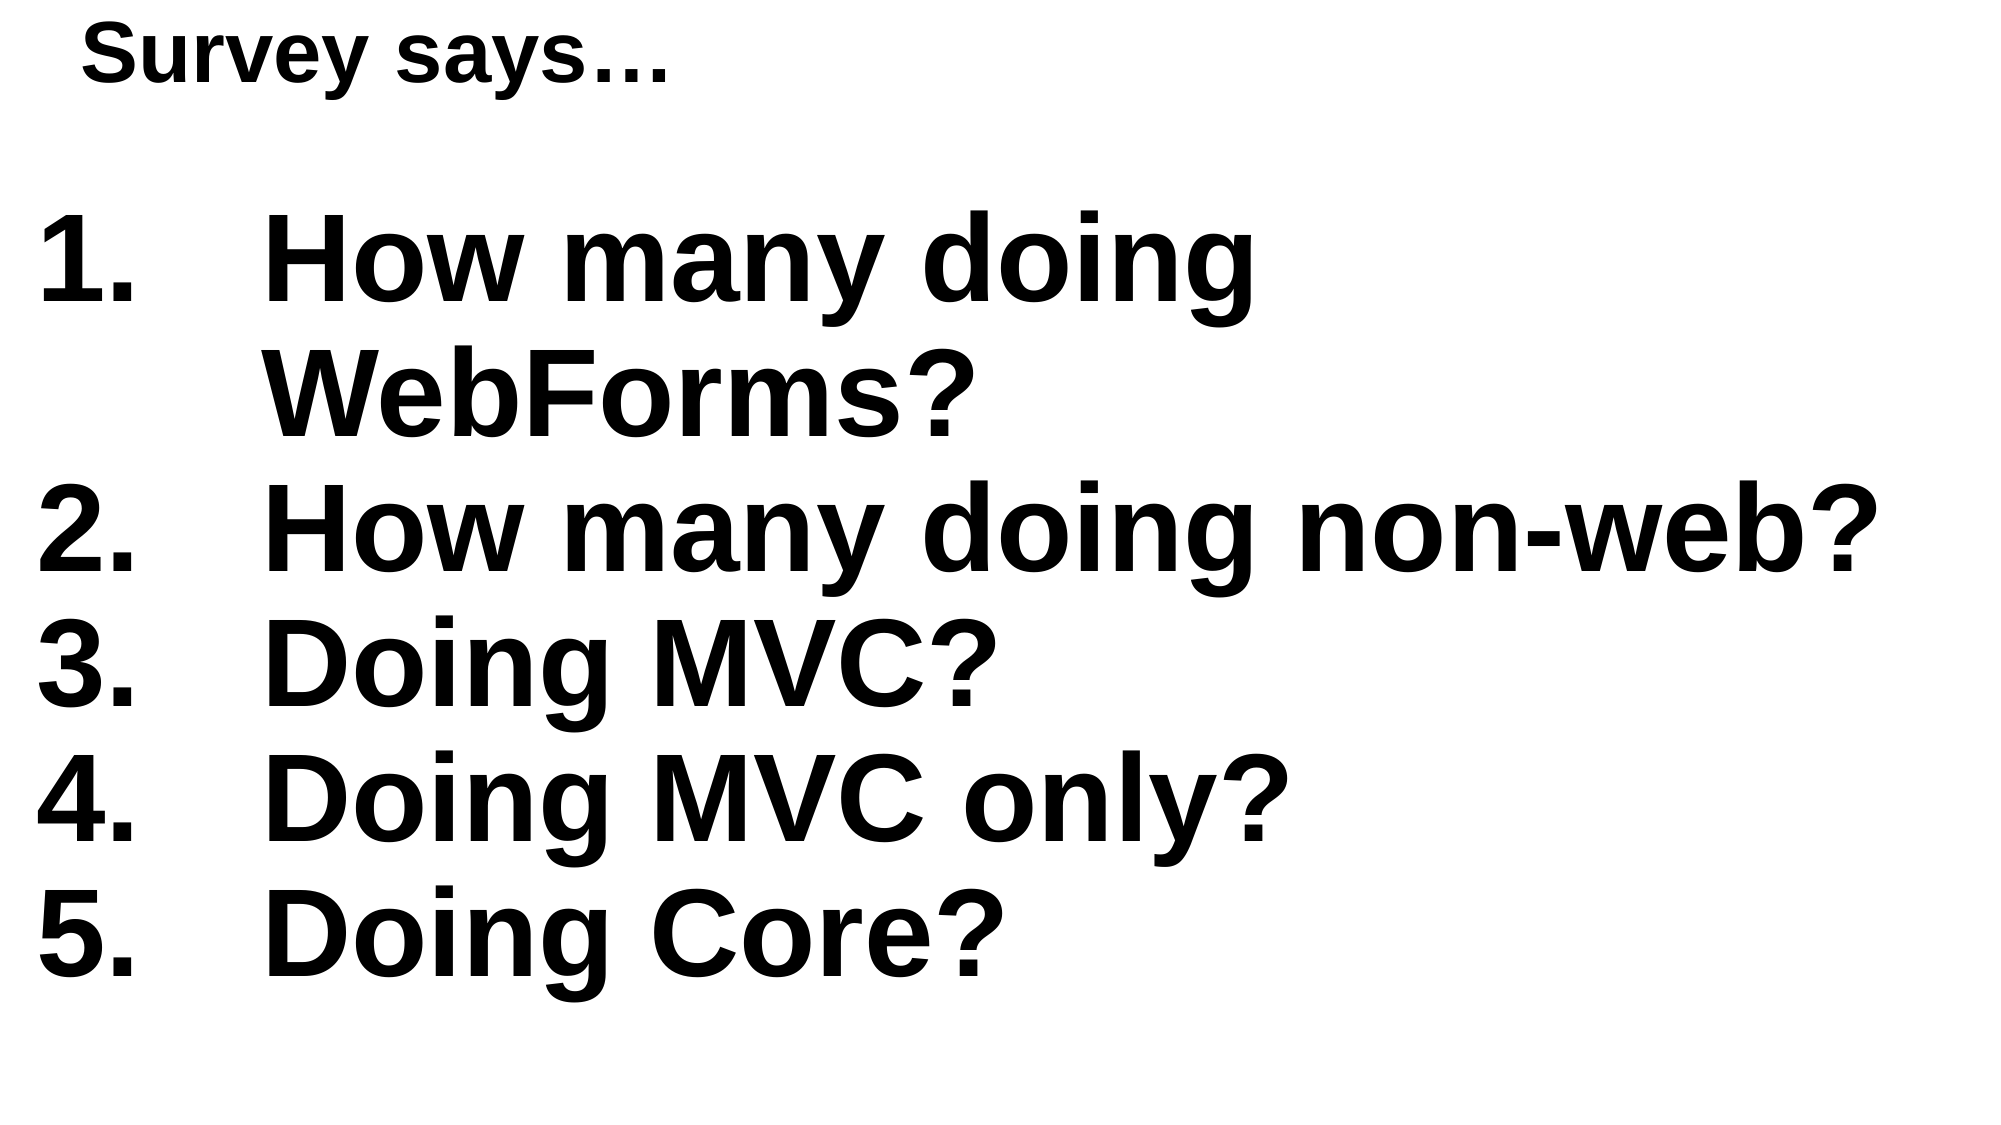

# Survey says…
How many doing WebForms?
How many doing non-web?
Doing MVC?
Doing MVC only?
Doing Core?